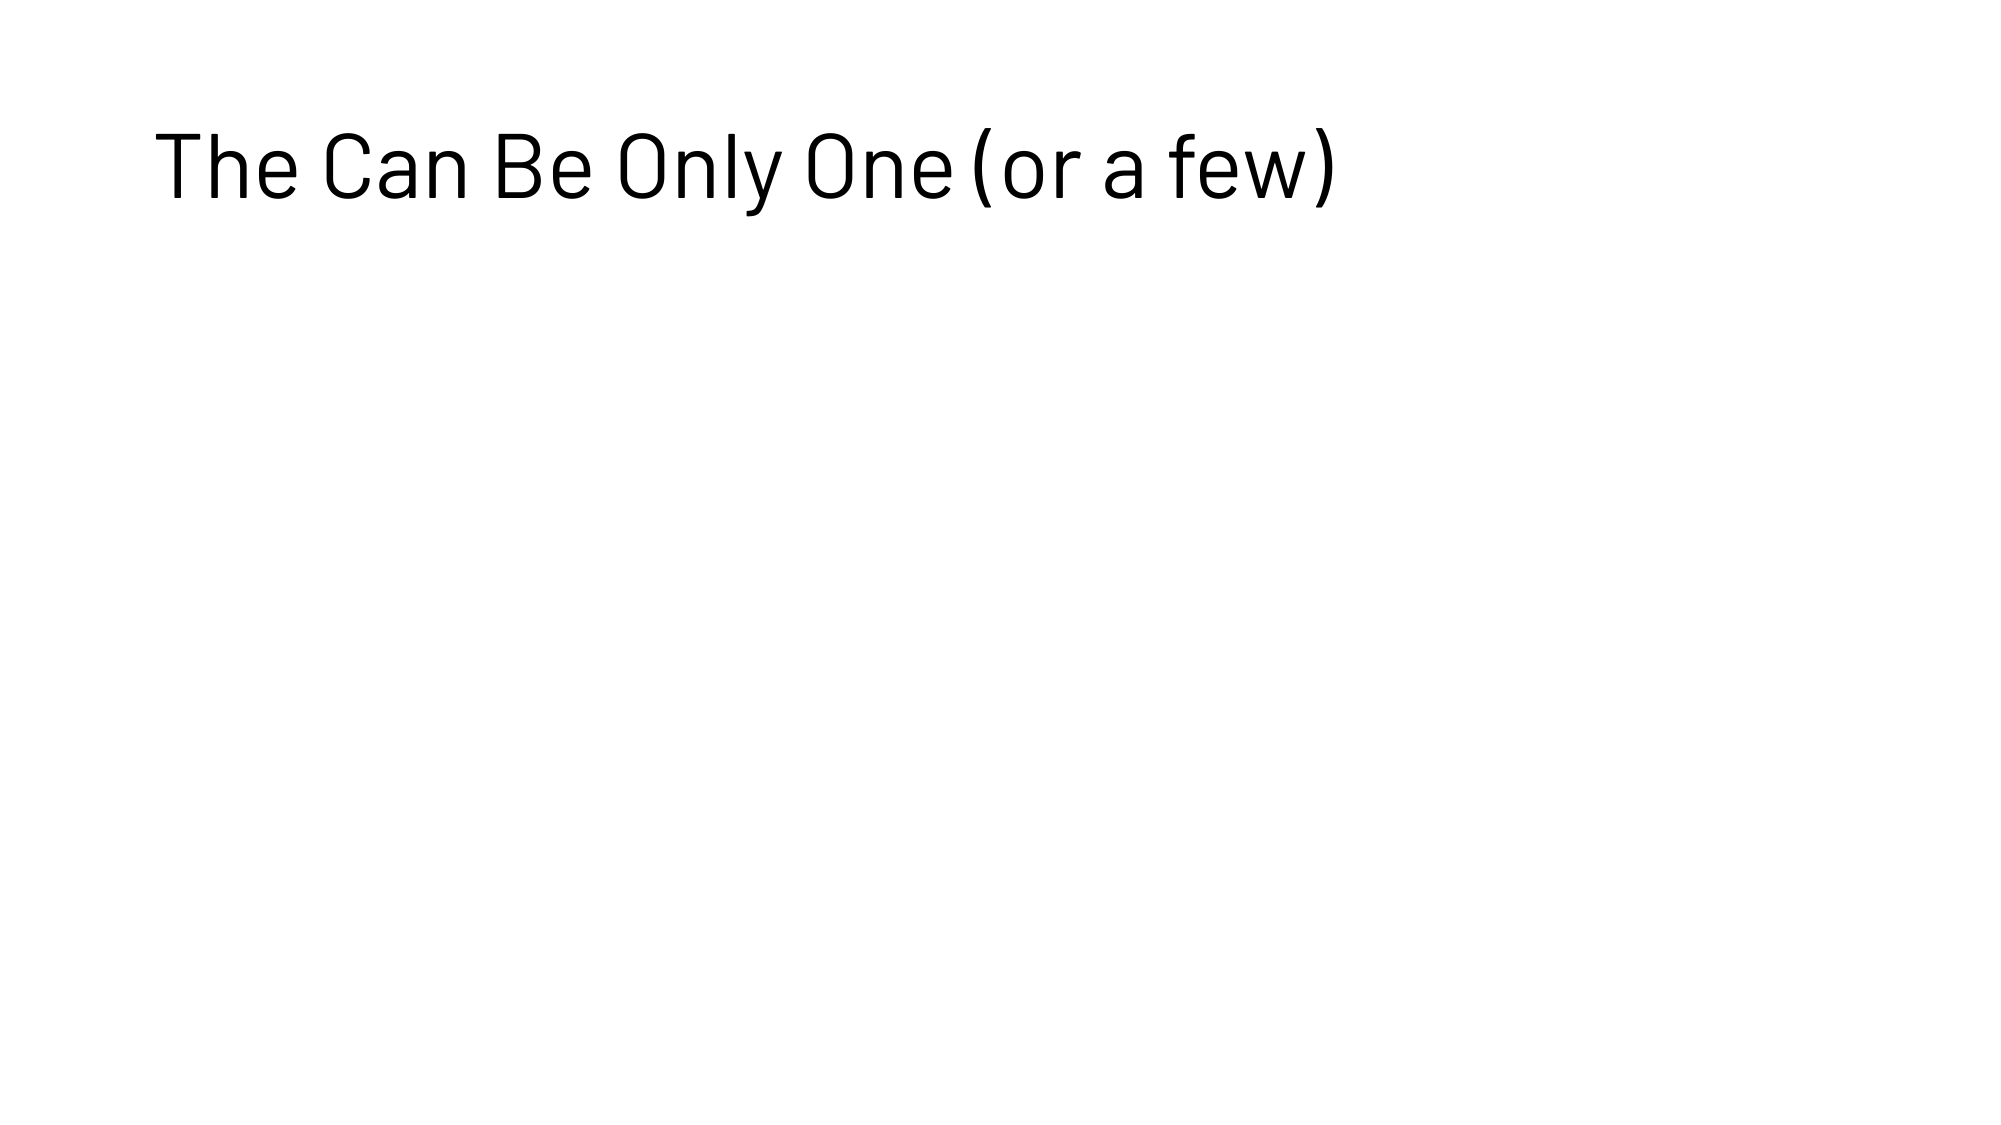

# The Can Be Only One (or a few)